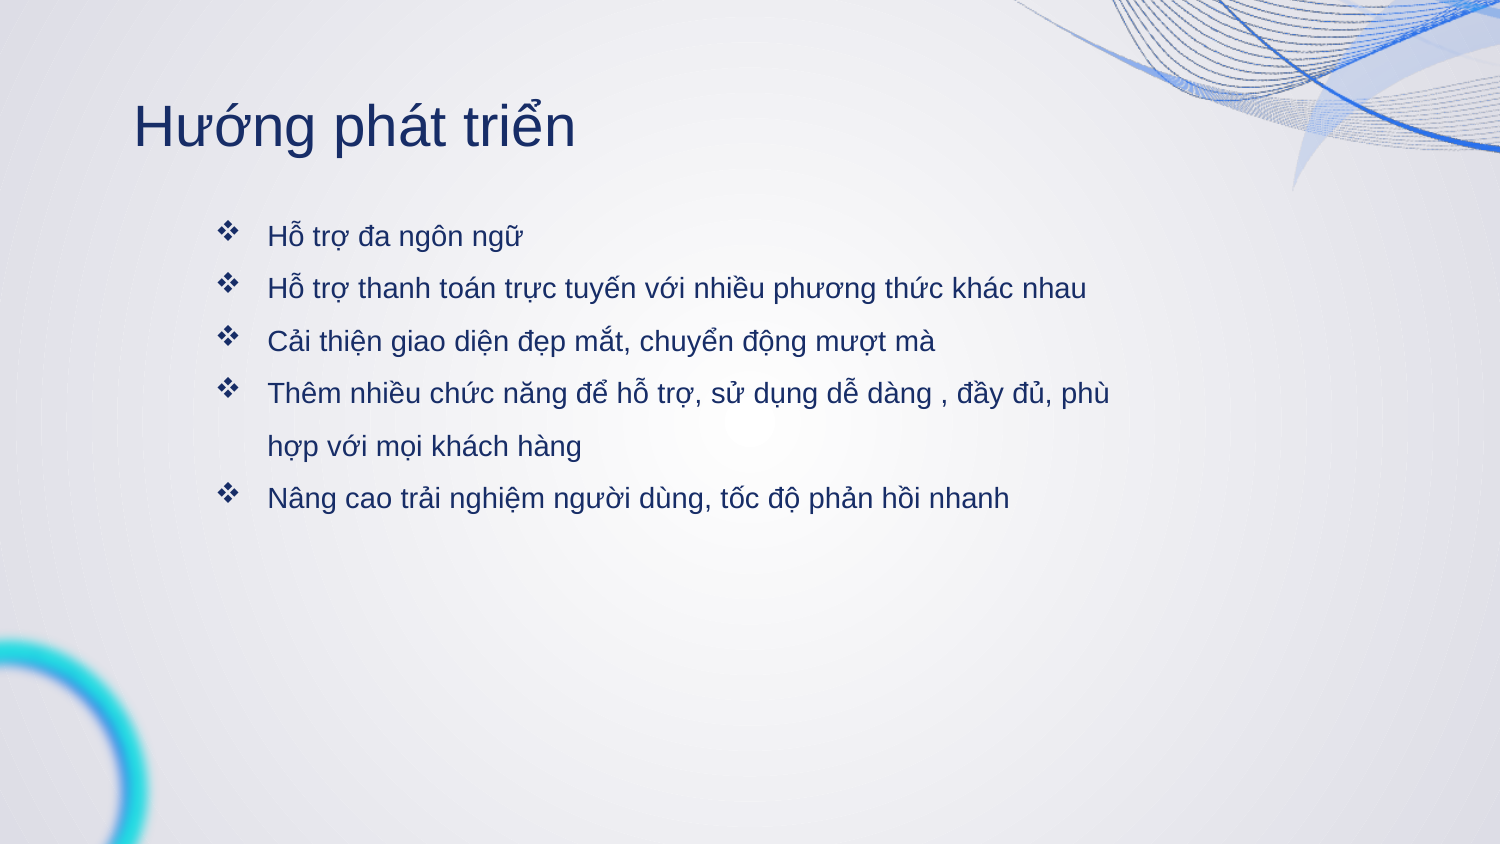

# Hướng phát triển
Hỗ trợ đa ngôn ngữ
Hỗ trợ thanh toán trực tuyến với nhiều phương thức khác nhau
Cải thiện giao diện đẹp mắt, chuyển động mượt mà
Thêm nhiều chức năng để hỗ trợ, sử dụng dễ dàng , đầy đủ, phù hợp với mọi khách hàng
Nâng cao trải nghiệm người dùng, tốc độ phản hồi nhanh